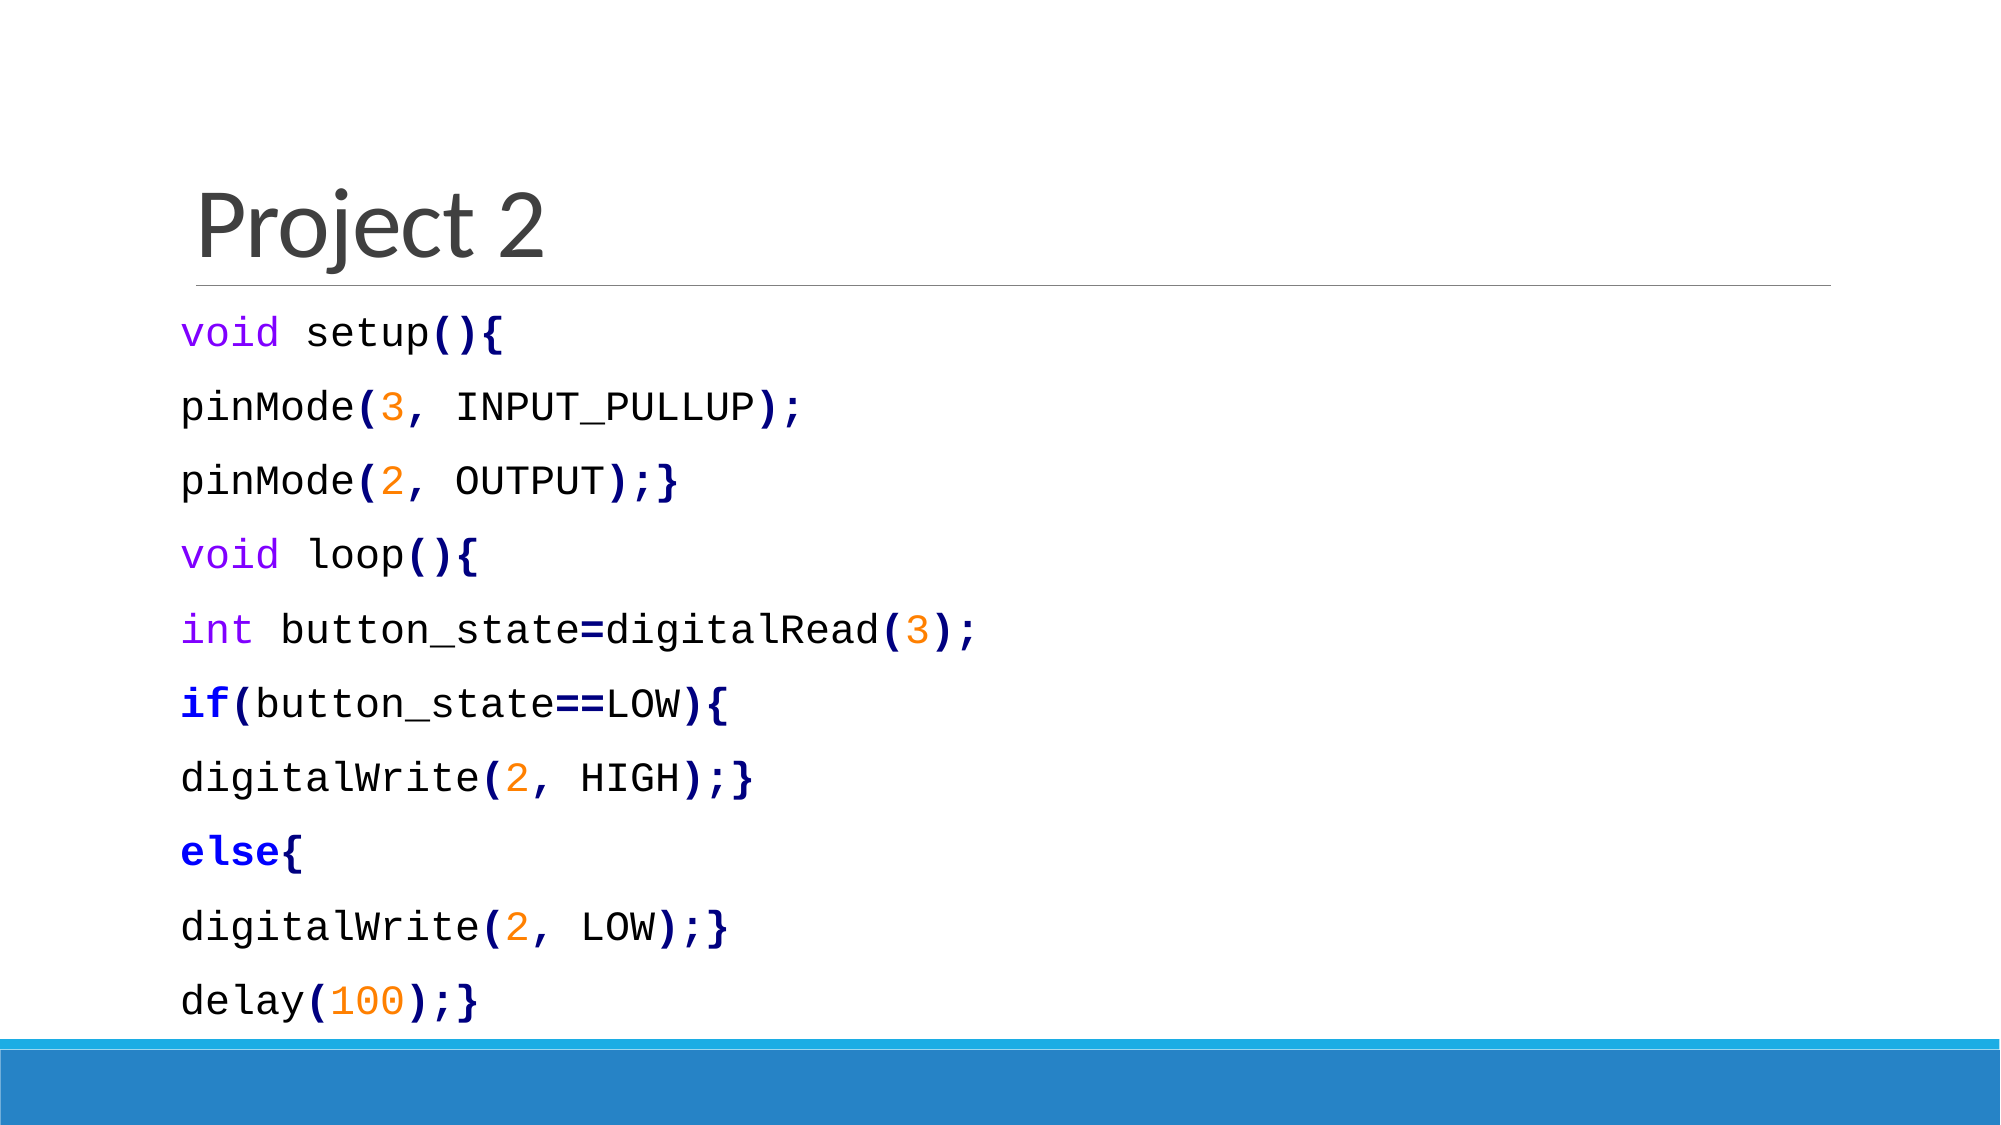

# Project 2
void setup(){
pinMode(3, INPUT_PULLUP);
pinMode(2, OUTPUT);}
void loop(){
int button_state=digitalRead(3);
if(button_state==LOW){
digitalWrite(2, HIGH);}
else{
digitalWrite(2, LOW);}
delay(100);}